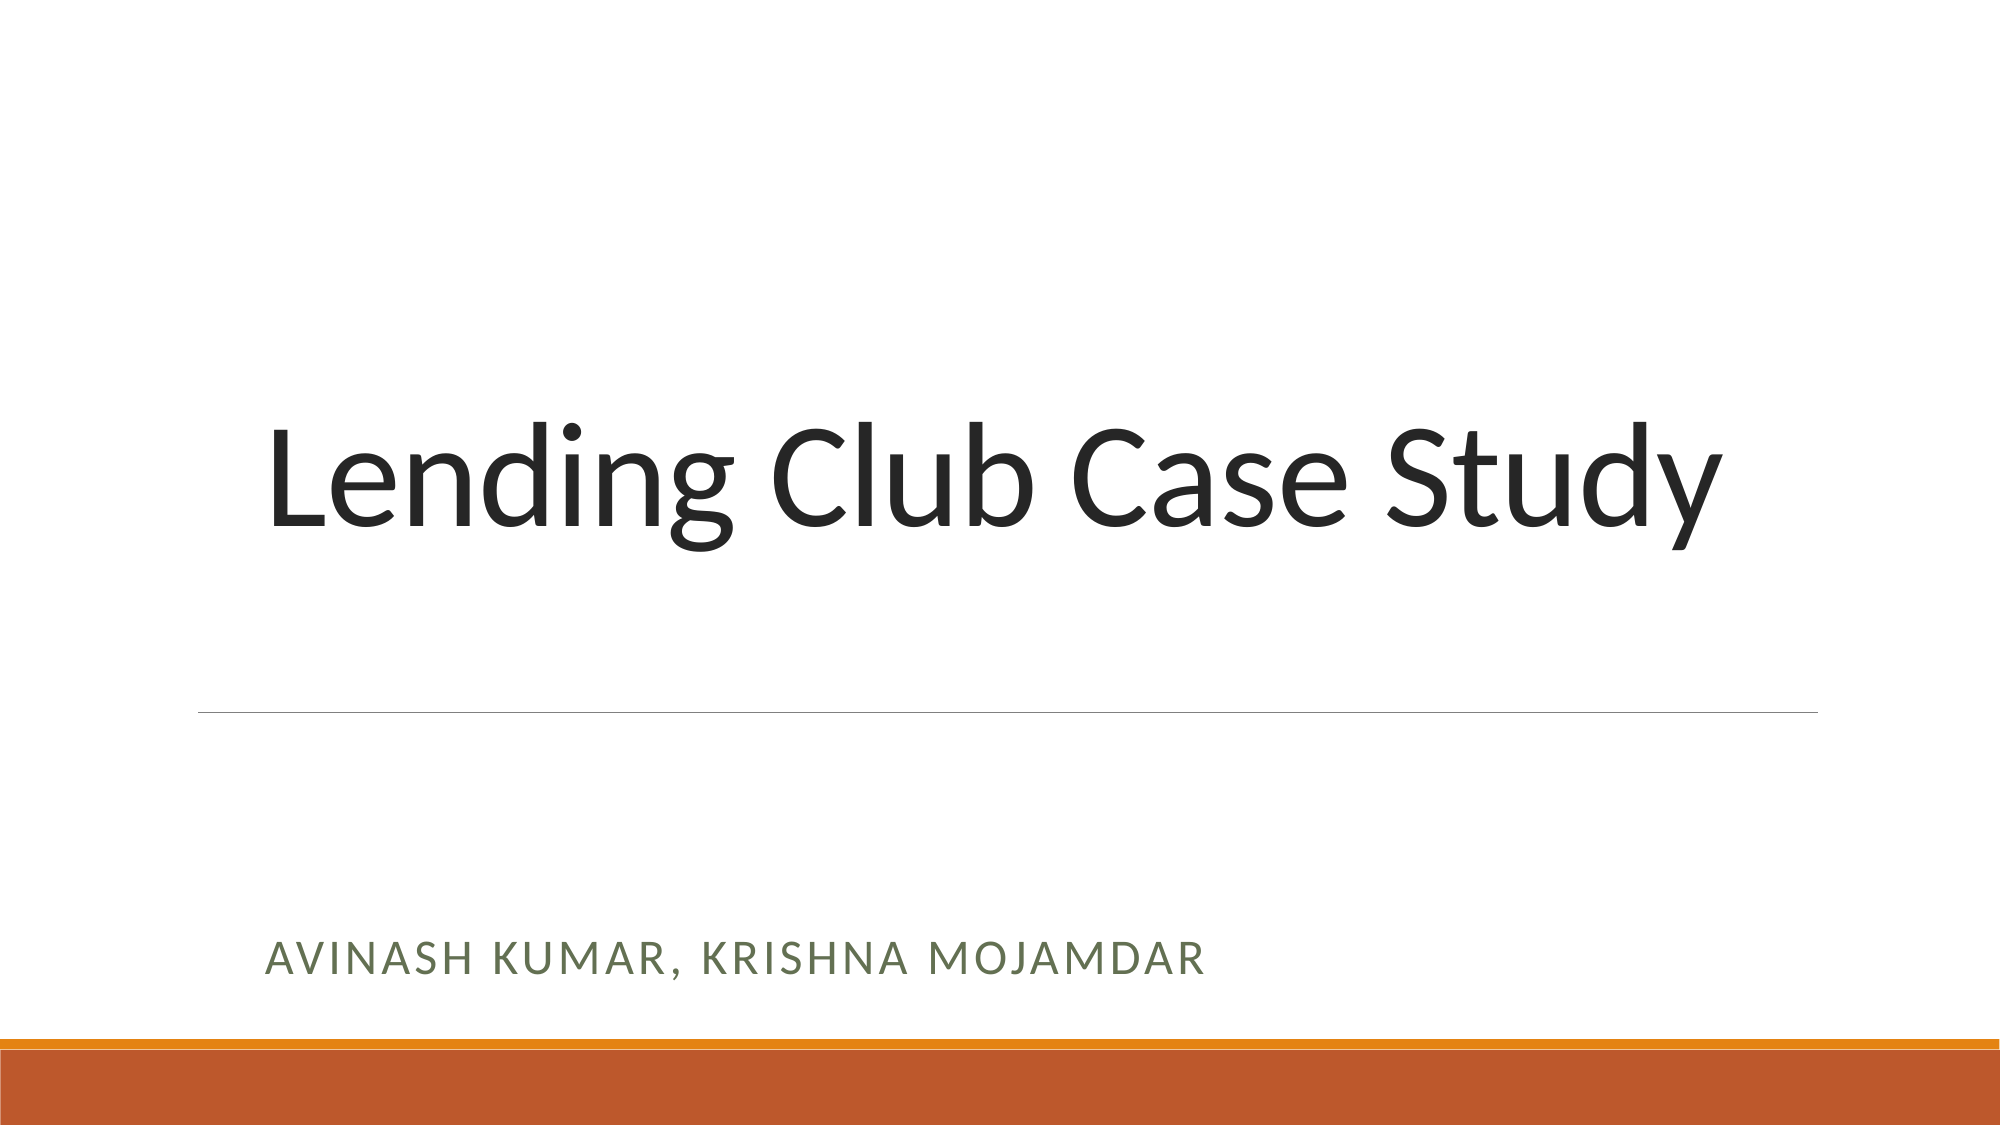

# Lending Club Case Study
Avinash Kumar, Krishna Mojamdar